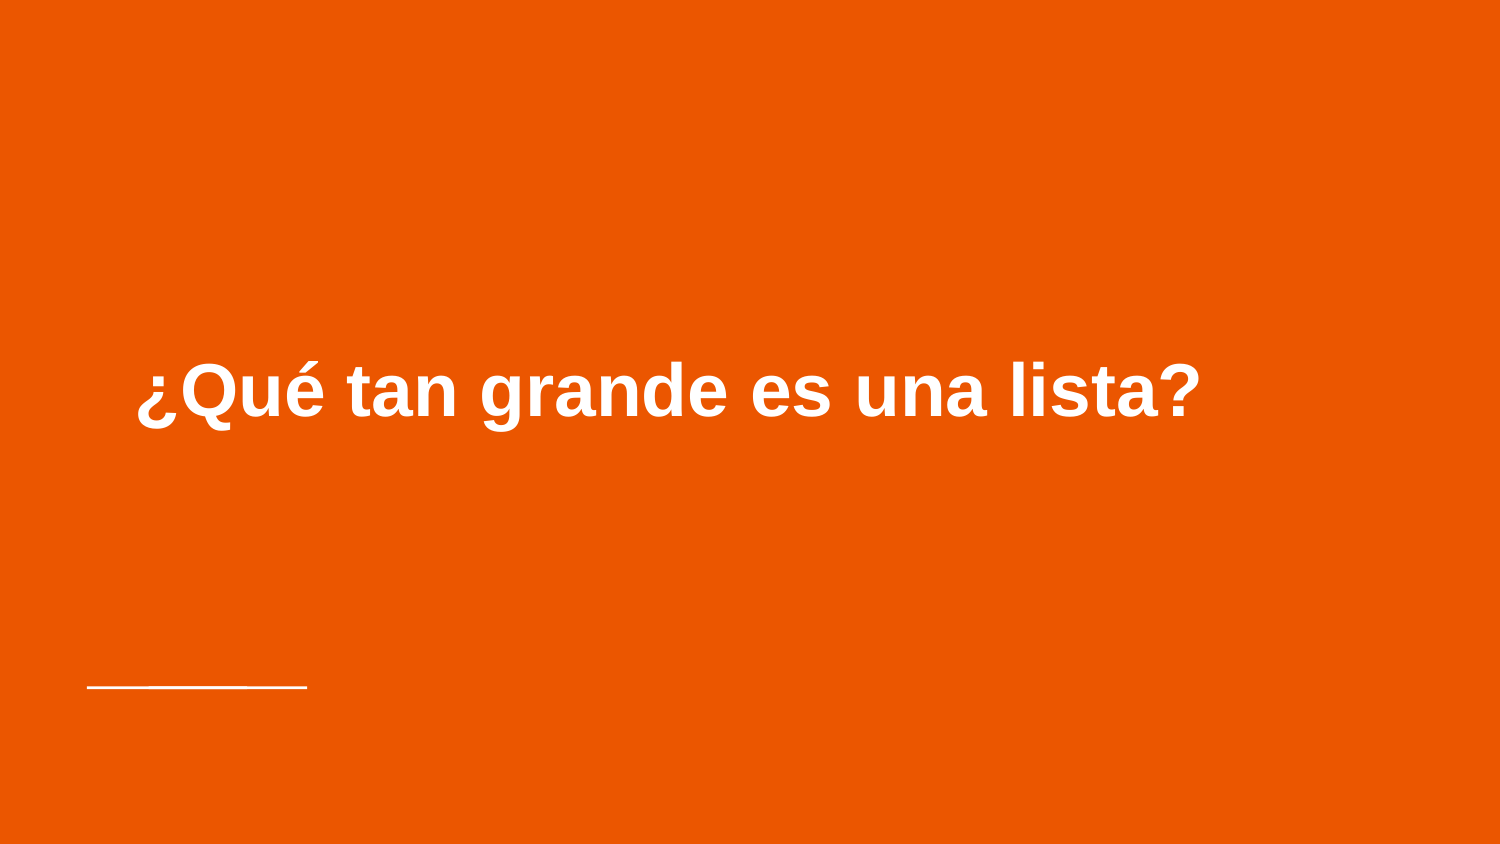

# ¿Qué tan grande es una lista?